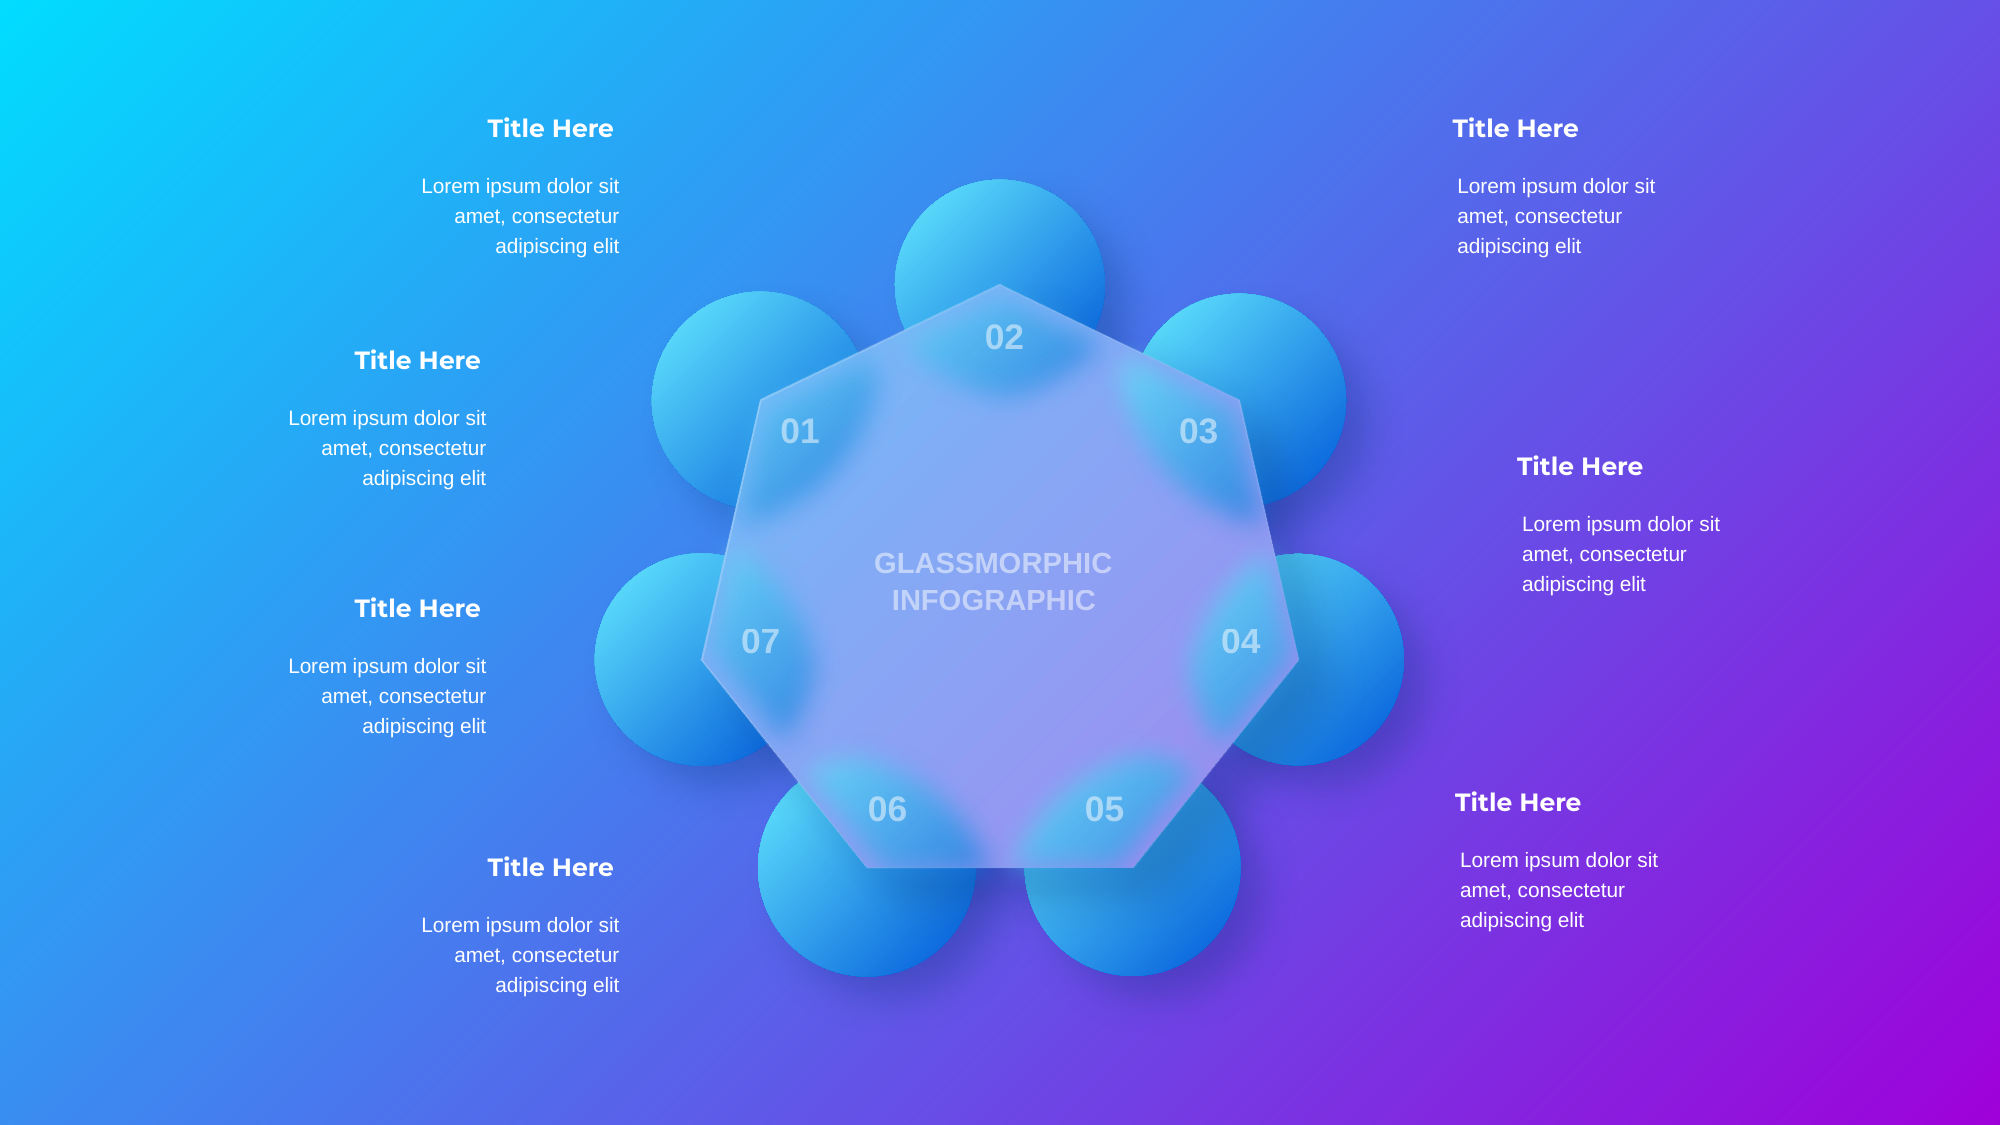

Title Here
Lorem ipsum dolor sit amet, consectetur adipiscing elit
Title Here
Lorem ipsum dolor sit amet, consectetur adipiscing elit

02
Title Here
Lorem ipsum dolor sit amet, consectetur adipiscing elit
01
03
Title Here
Lorem ipsum dolor sit amet, consectetur adipiscing elit
GLASSMORPHIC
INFOGRAPHIC
Title Here
Lorem ipsum dolor sit amet, consectetur adipiscing elit
07
04
Title Here
Lorem ipsum dolor sit amet, consectetur adipiscing elit
06
05
Title Here
Lorem ipsum dolor sit amet, consectetur adipiscing elit